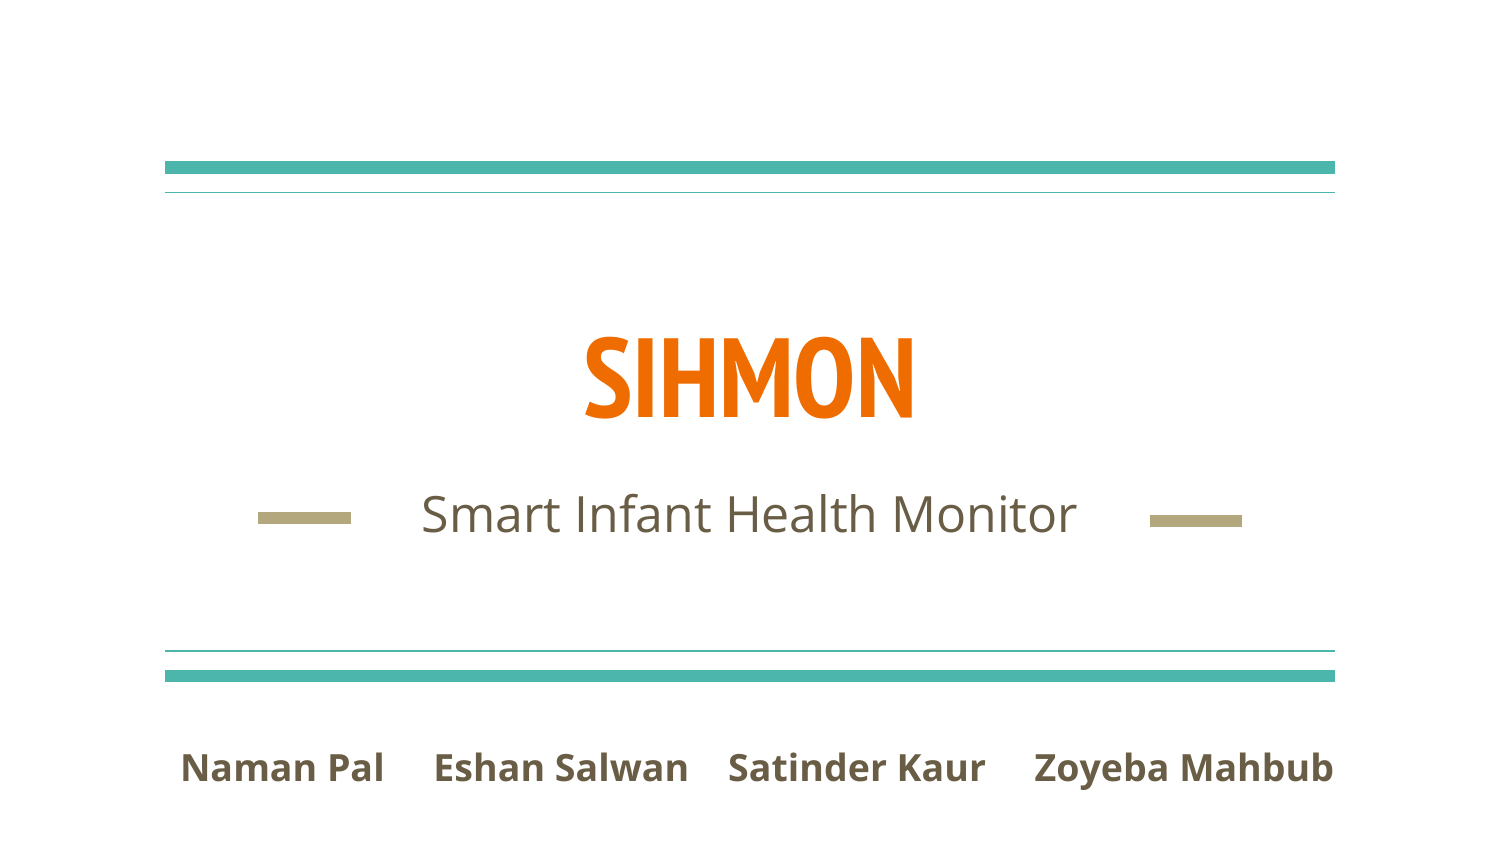

# SIHMON
Smart Infant Health Monitor
 Naman Pal     Eshan Salwan    Satinder Kaur     Zoyeba Mahbub